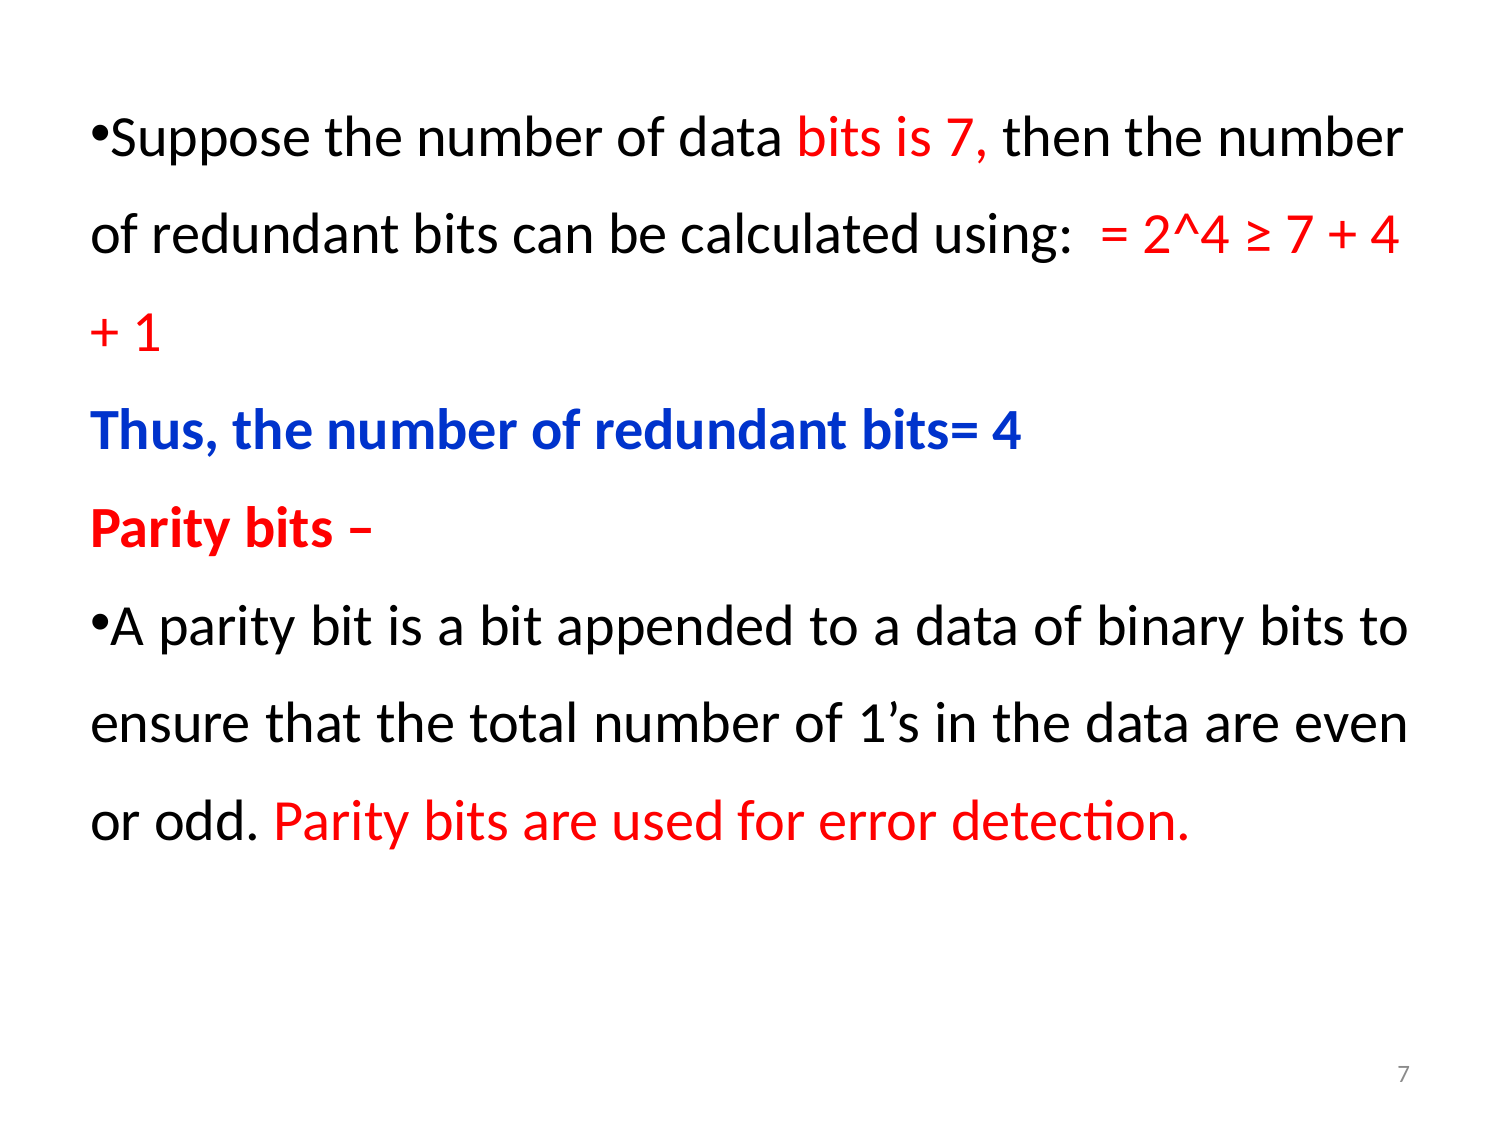

Suppose the number of data bits is 7, then the number of redundant bits can be calculated using:  = 2^4 ≥ 7 + 4 + 1
Thus, the number of redundant bits= 4
Parity bits –
A parity bit is a bit appended to a data of binary bits to ensure that the total number of 1’s in the data are even or odd. Parity bits are used for error detection.

7